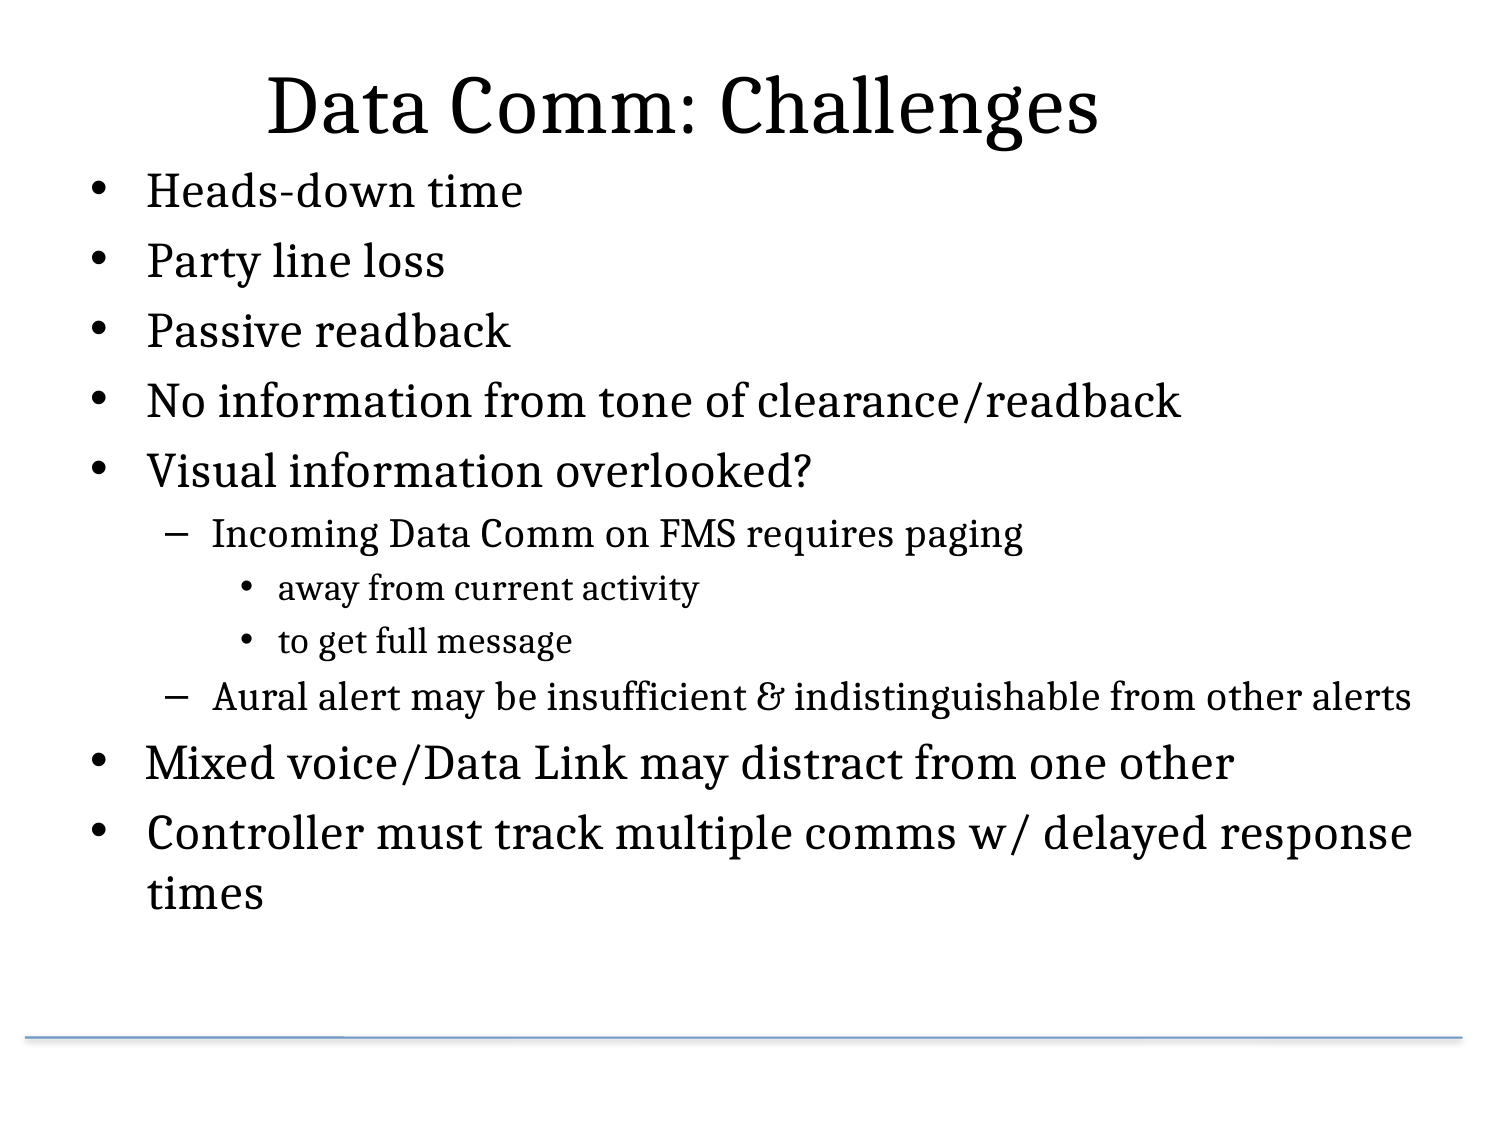

# Data Comm: Challenges
Heads-down time
Party line loss
Passive readback
No information from tone of clearance/readback
Visual information overlooked?
Incoming Data Comm on FMS requires paging
away from current activity
to get full message
Aural alert may be insufficient & indistinguishable from other alerts
Mixed voice/Data Link may distract from one other
Controller must track multiple comms w/ delayed response times